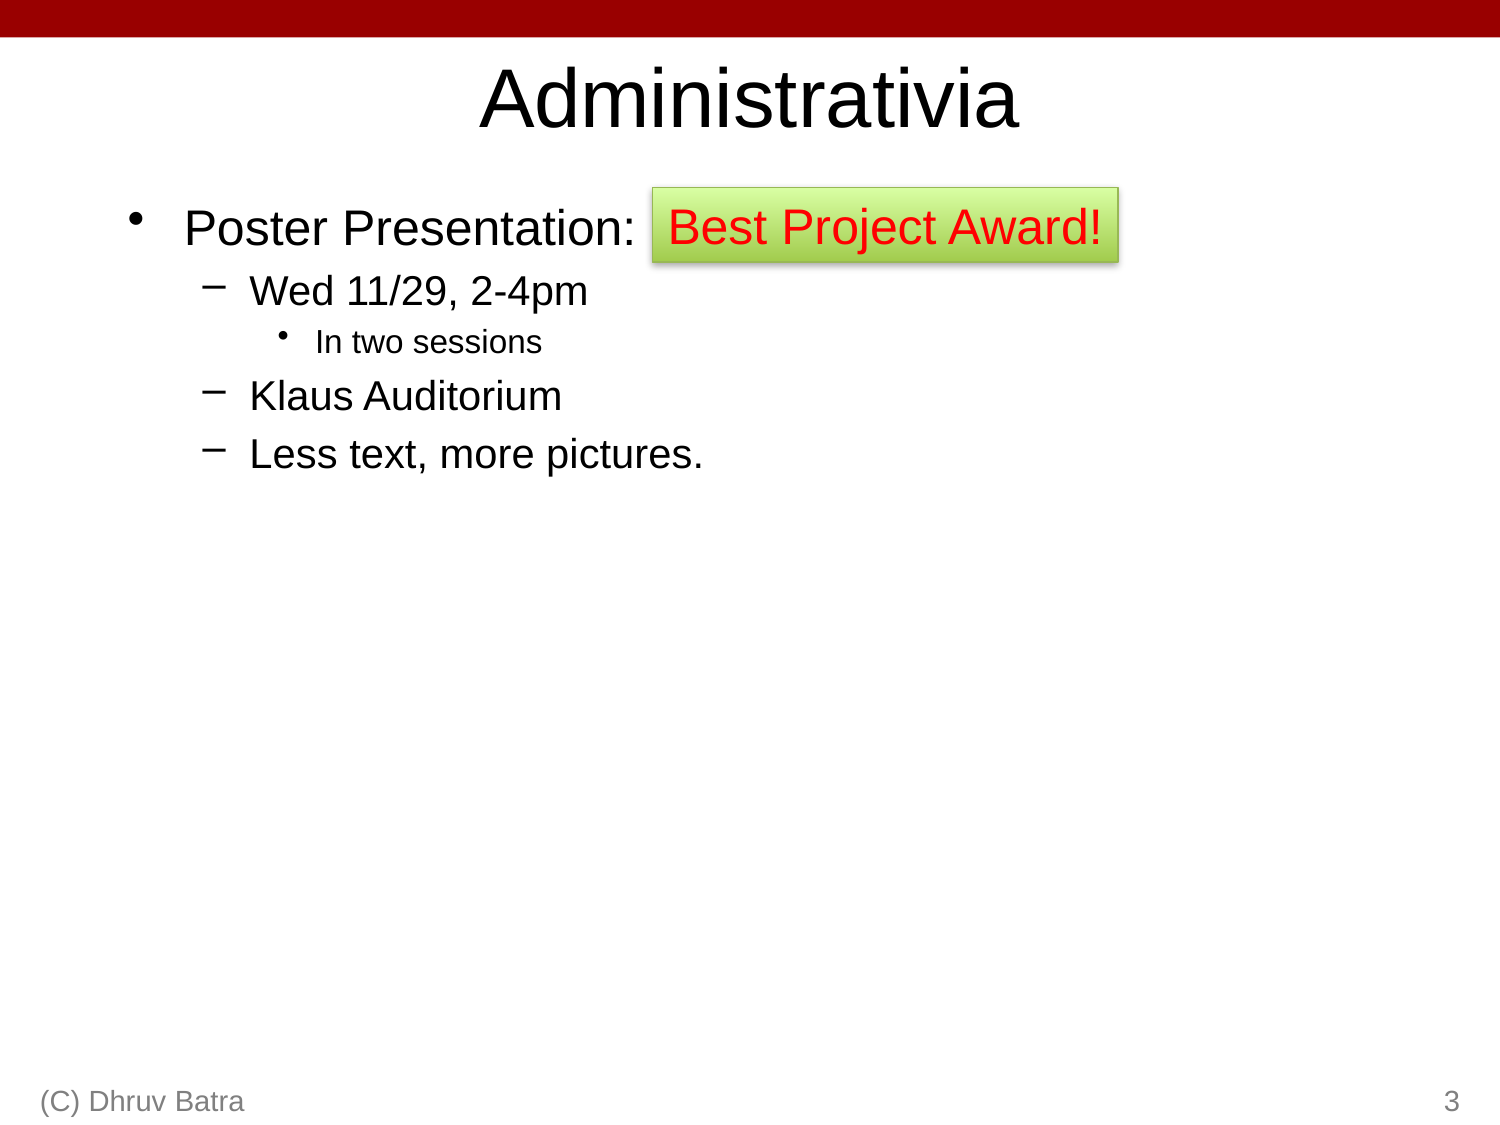

# Administrativia
Poster Presentation:
Wed 11/29, 2-4pm
In two sessions
Klaus Auditorium
Less text, more pictures.

Best Project Award!
(C) Dhruv Batra
3